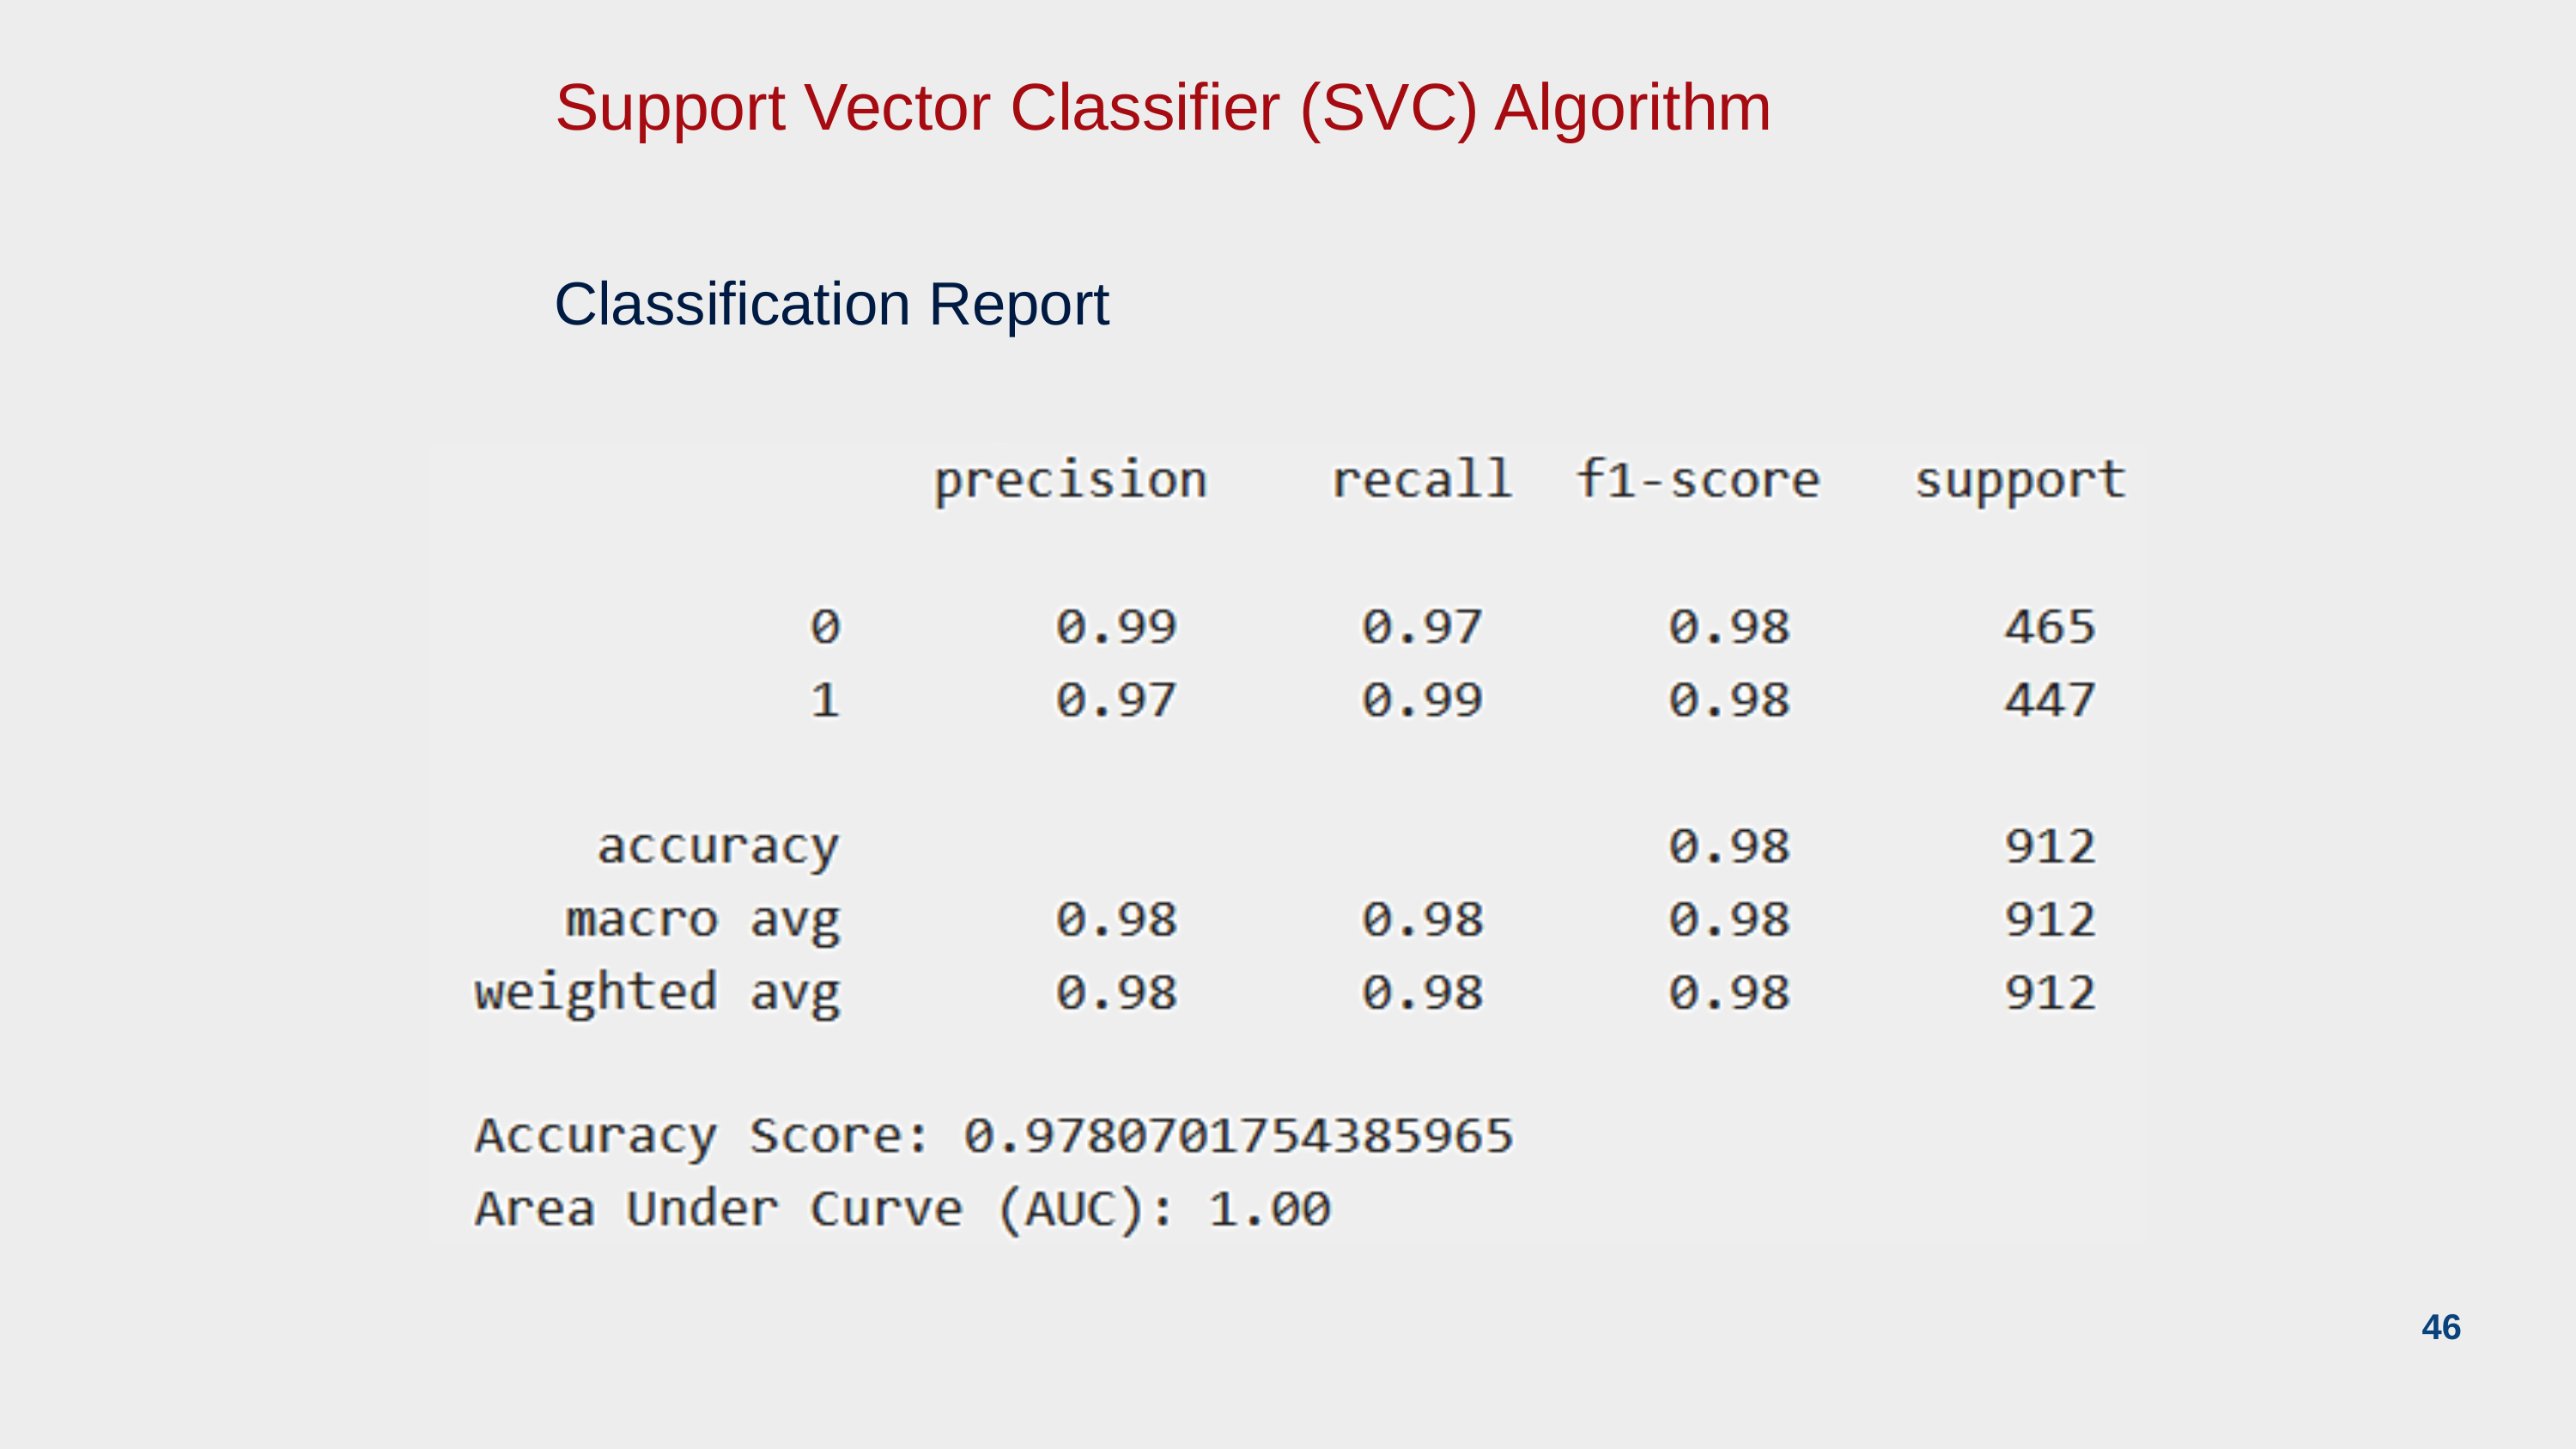

Support Vector Classifier (SVC) Algorithm
Classification Report

46